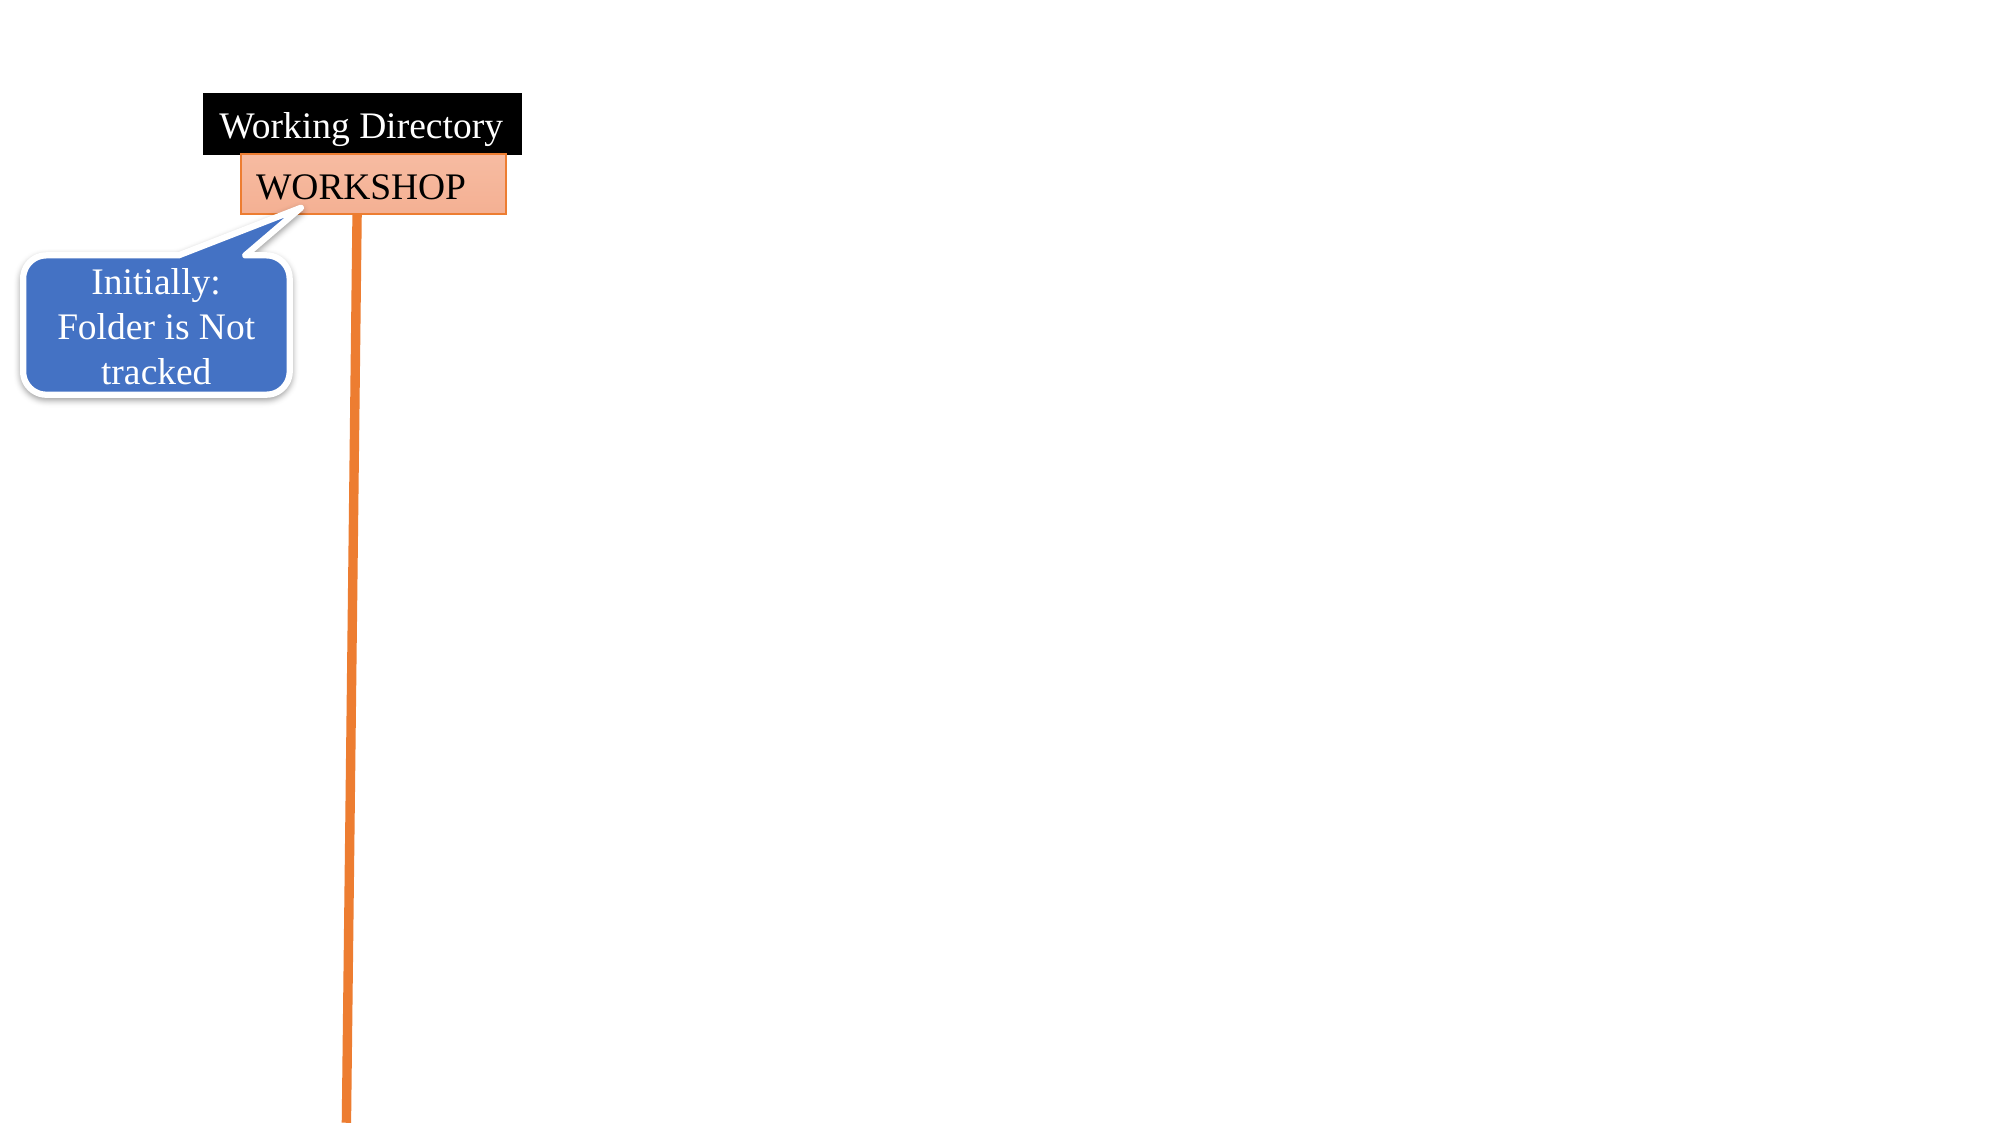

Working Directory
WORKSHOP
Initially: Folder is Not tracked